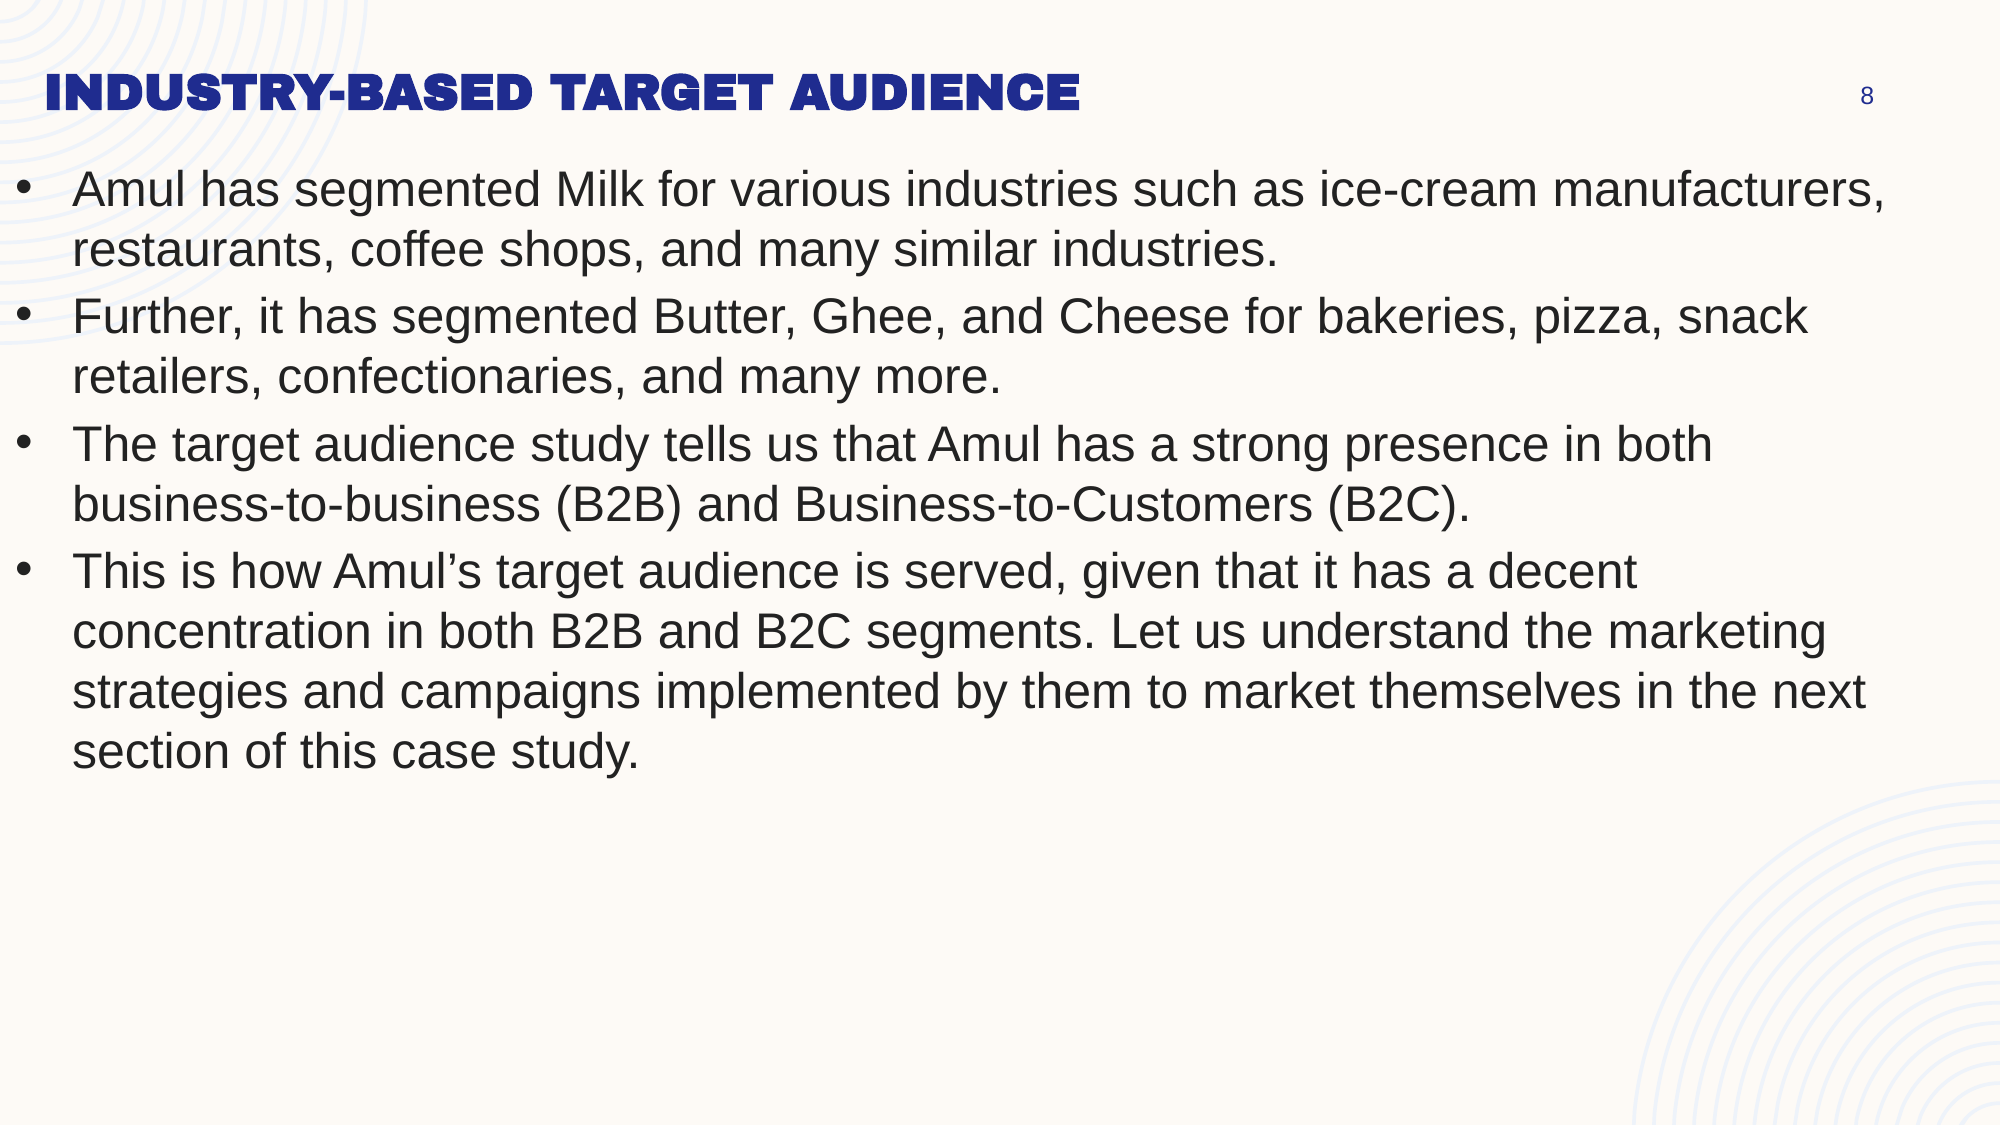

Industry-based target audience
8
Amul has segmented Milk for various industries such as ice-cream manufacturers, restaurants, coffee shops, and many similar industries.
Further, it has segmented Butter, Ghee, and Cheese for bakeries, pizza, snack retailers, confectionaries, and many more.
The target audience study tells us that Amul has a strong presence in both business-to-business (B2B) and Business-to-Customers (B2C).
This is how Amul’s target audience is served, given that it has a decent concentration in both B2B and B2C segments. Let us understand the marketing strategies and campaigns implemented by them to market themselves in the next section of this case study.